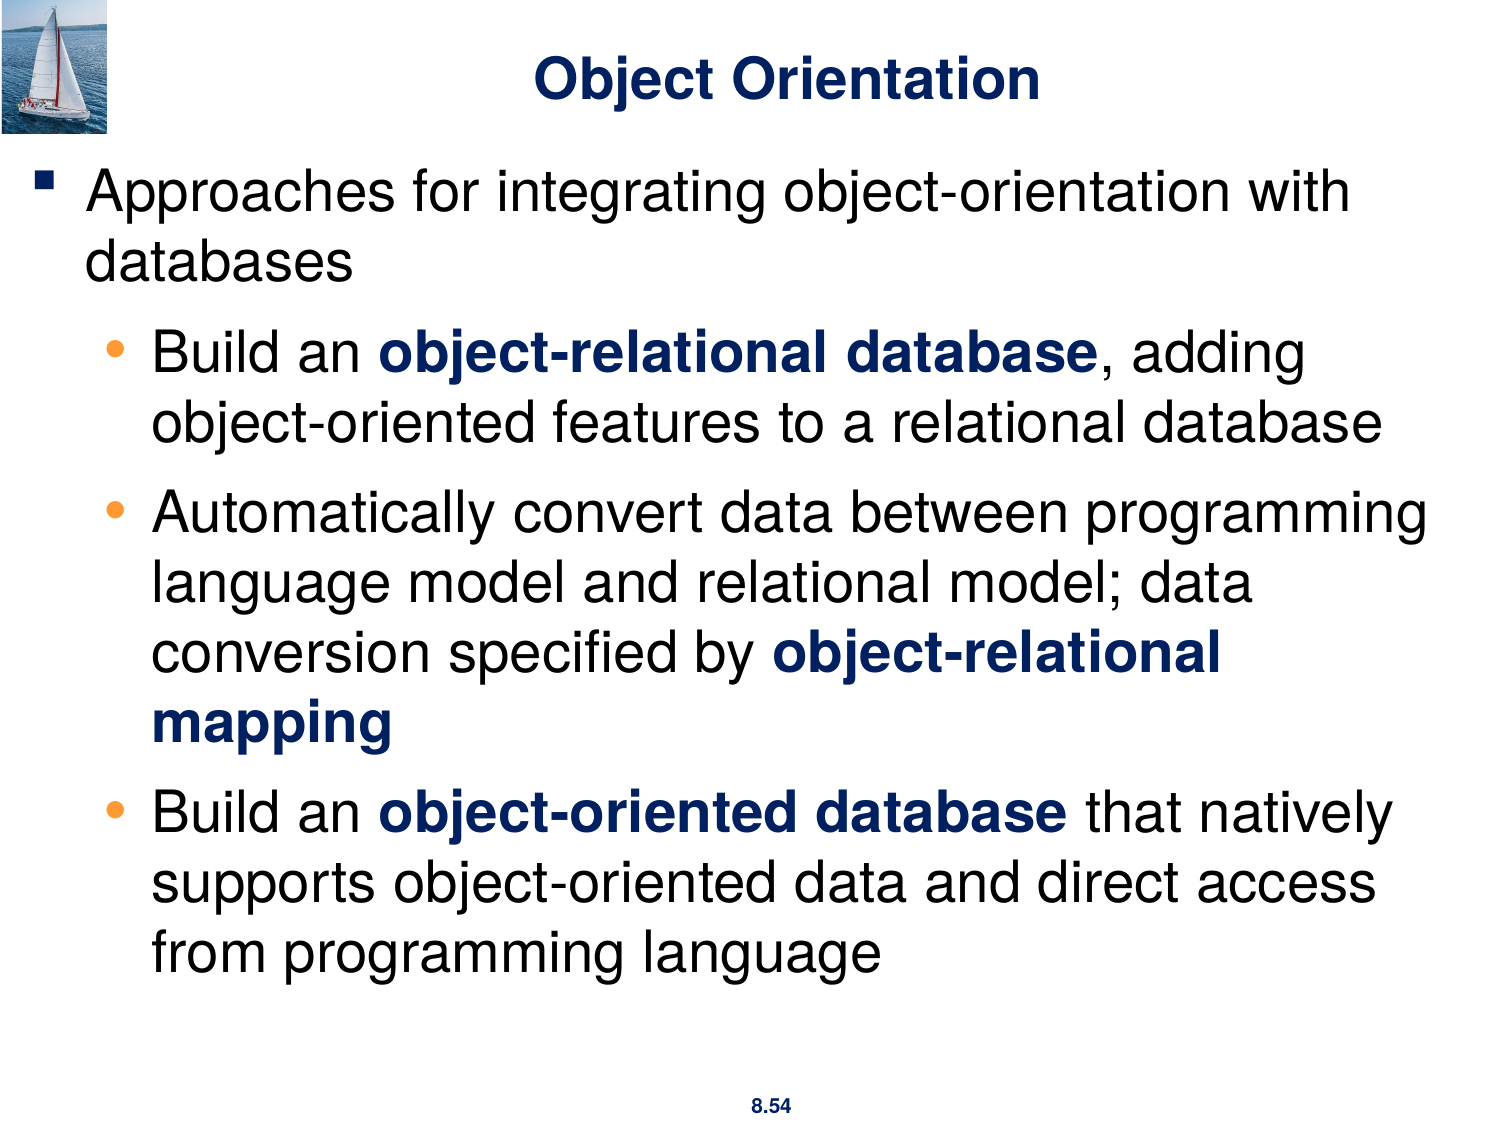

# Object Orientation
Approaches for integrating object-orientation with databases
Build an object-relational database, adding object-oriented features to a relational database
Automatically convert data between programming language model and relational model; data conversion specified by object-relational mapping
Build an object-oriented database that natively supports object-oriented data and direct access from programming language